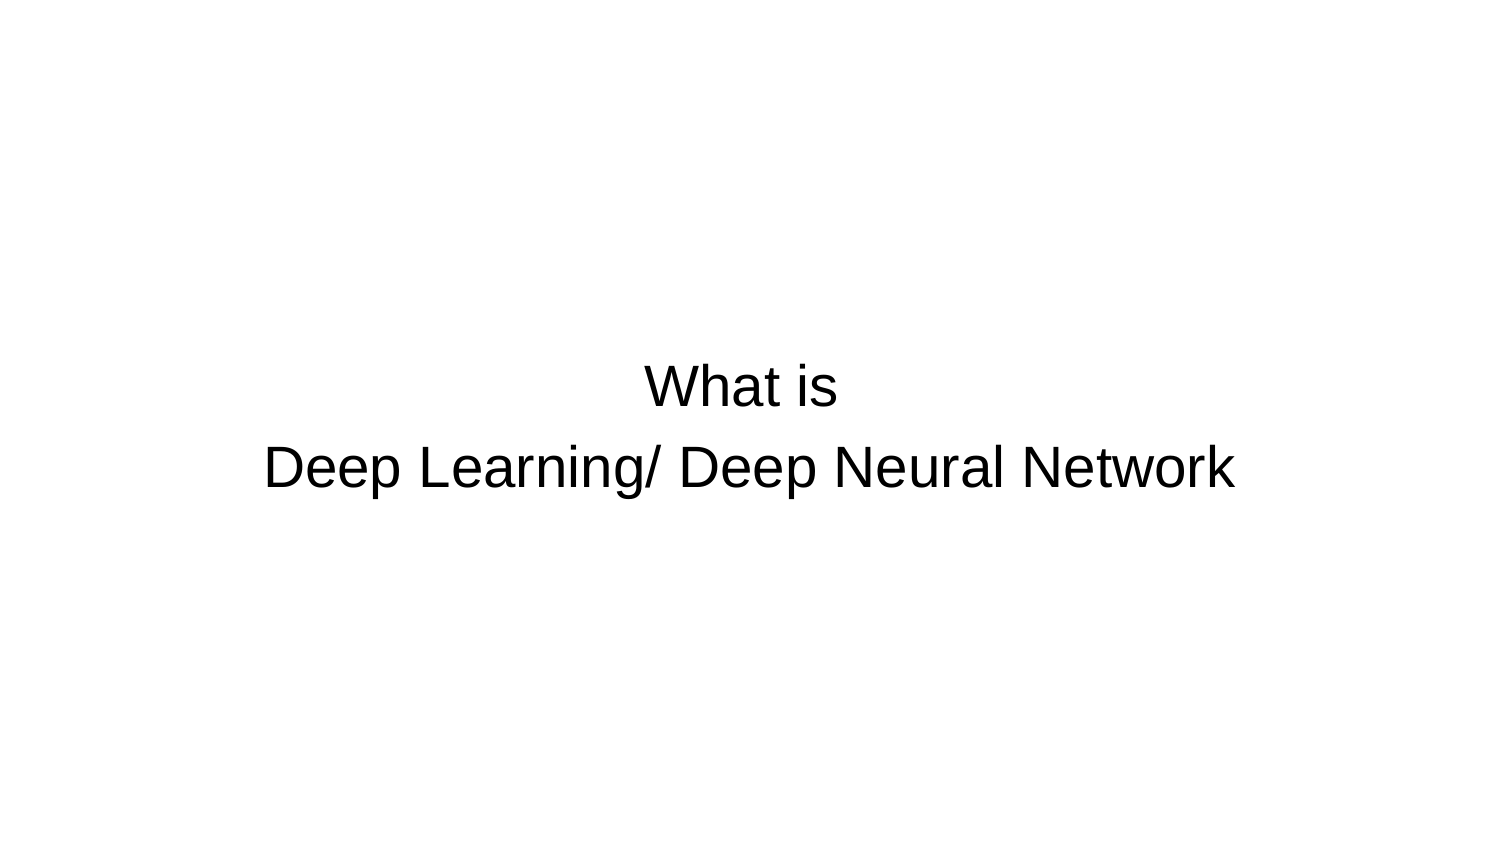

# What is
Deep Learning/ Deep Neural Network